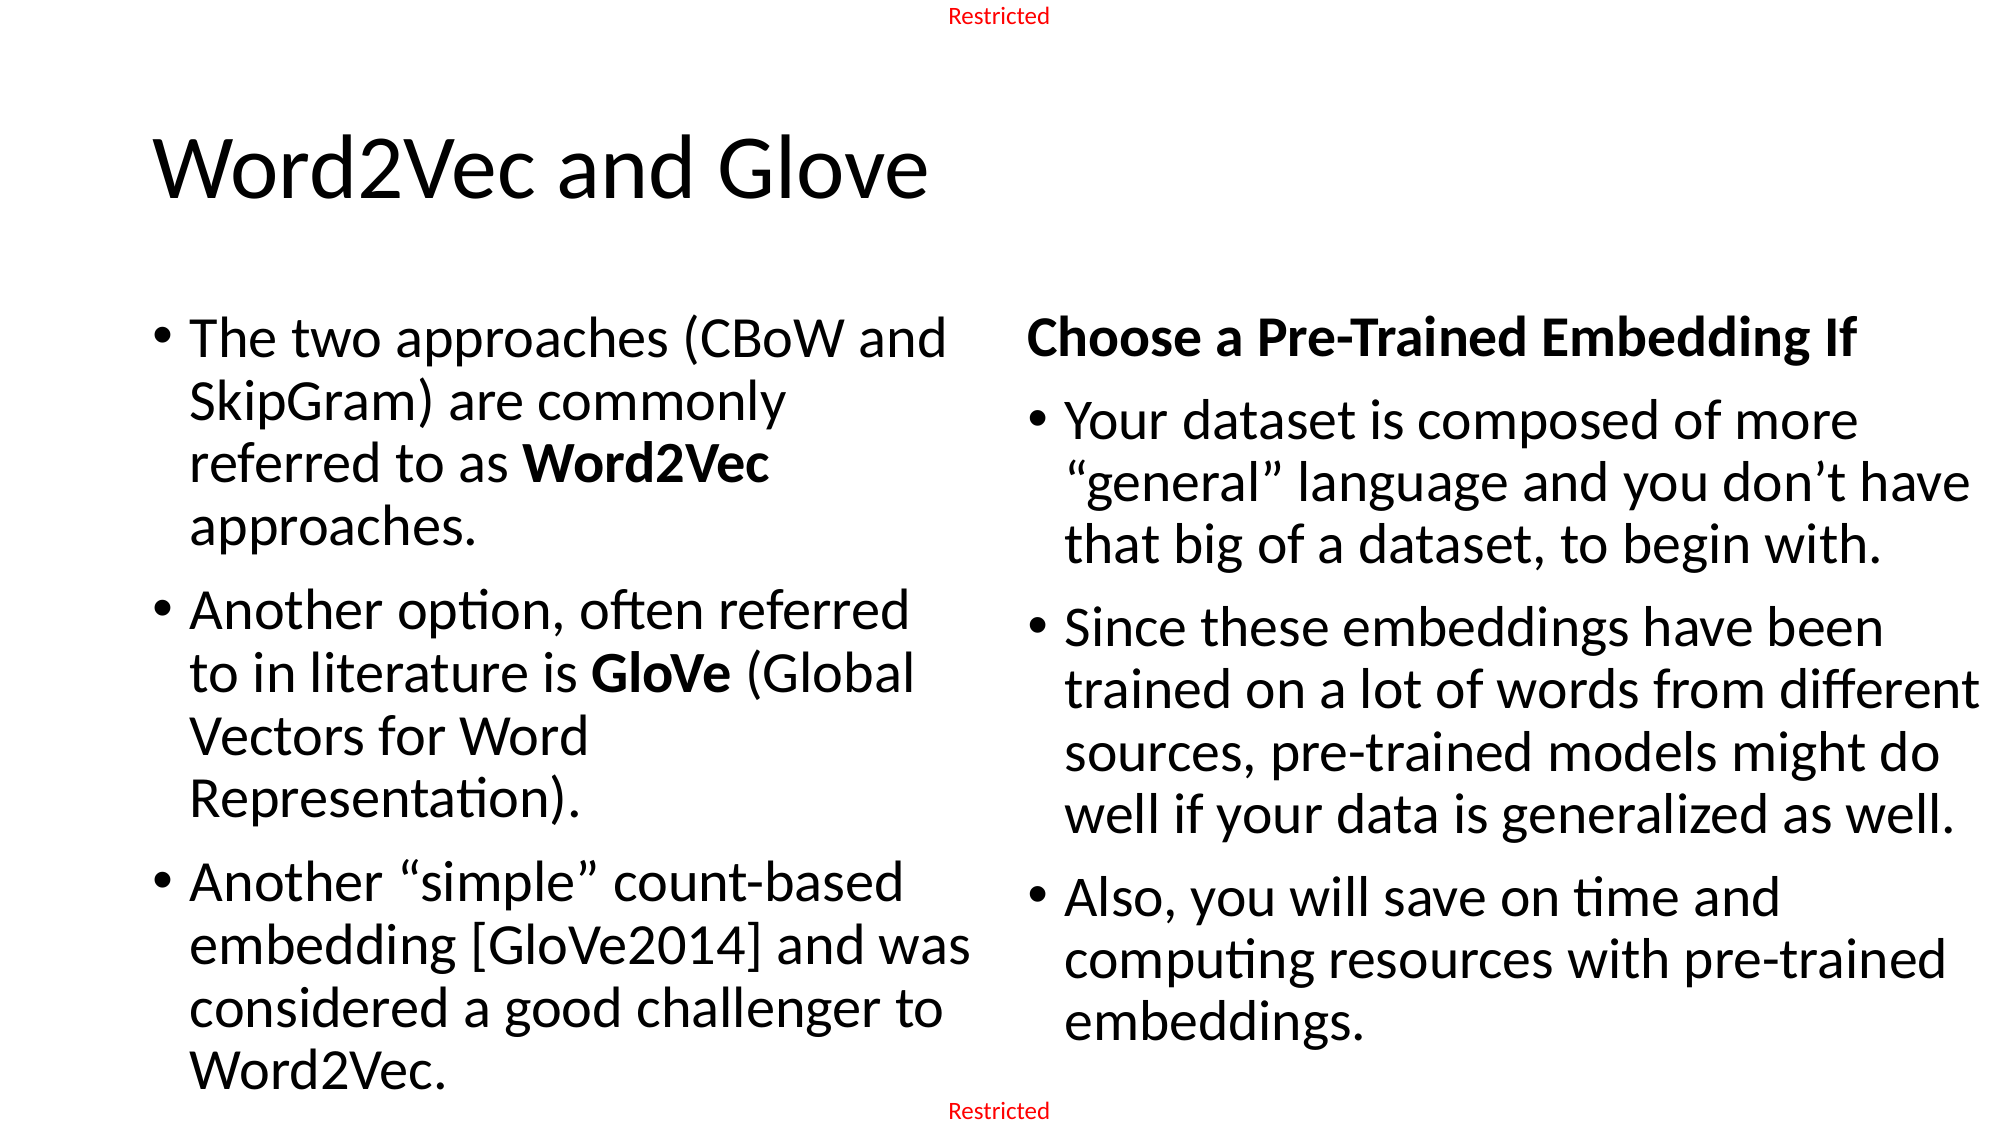

# Word2Vec and Glove
Choose a Pre-Trained Embedding If
Your dataset is composed of more “general” language and you don’t have that big of a dataset, to begin with.
Since these embeddings have been trained on a lot of words from different sources, pre-trained models might do well if your data is generalized as well.
Also, you will save on time and computing resources with pre-trained embeddings.

The two approaches (CBoW and SkipGram) are commonly referred to as Word2Vec approaches.
Another option, often referred to in literature is GloVe (Global Vectors for Word Representation).
Another “simple” count-based embedding [GloVe2014] and was considered a good challenger to Word2Vec.